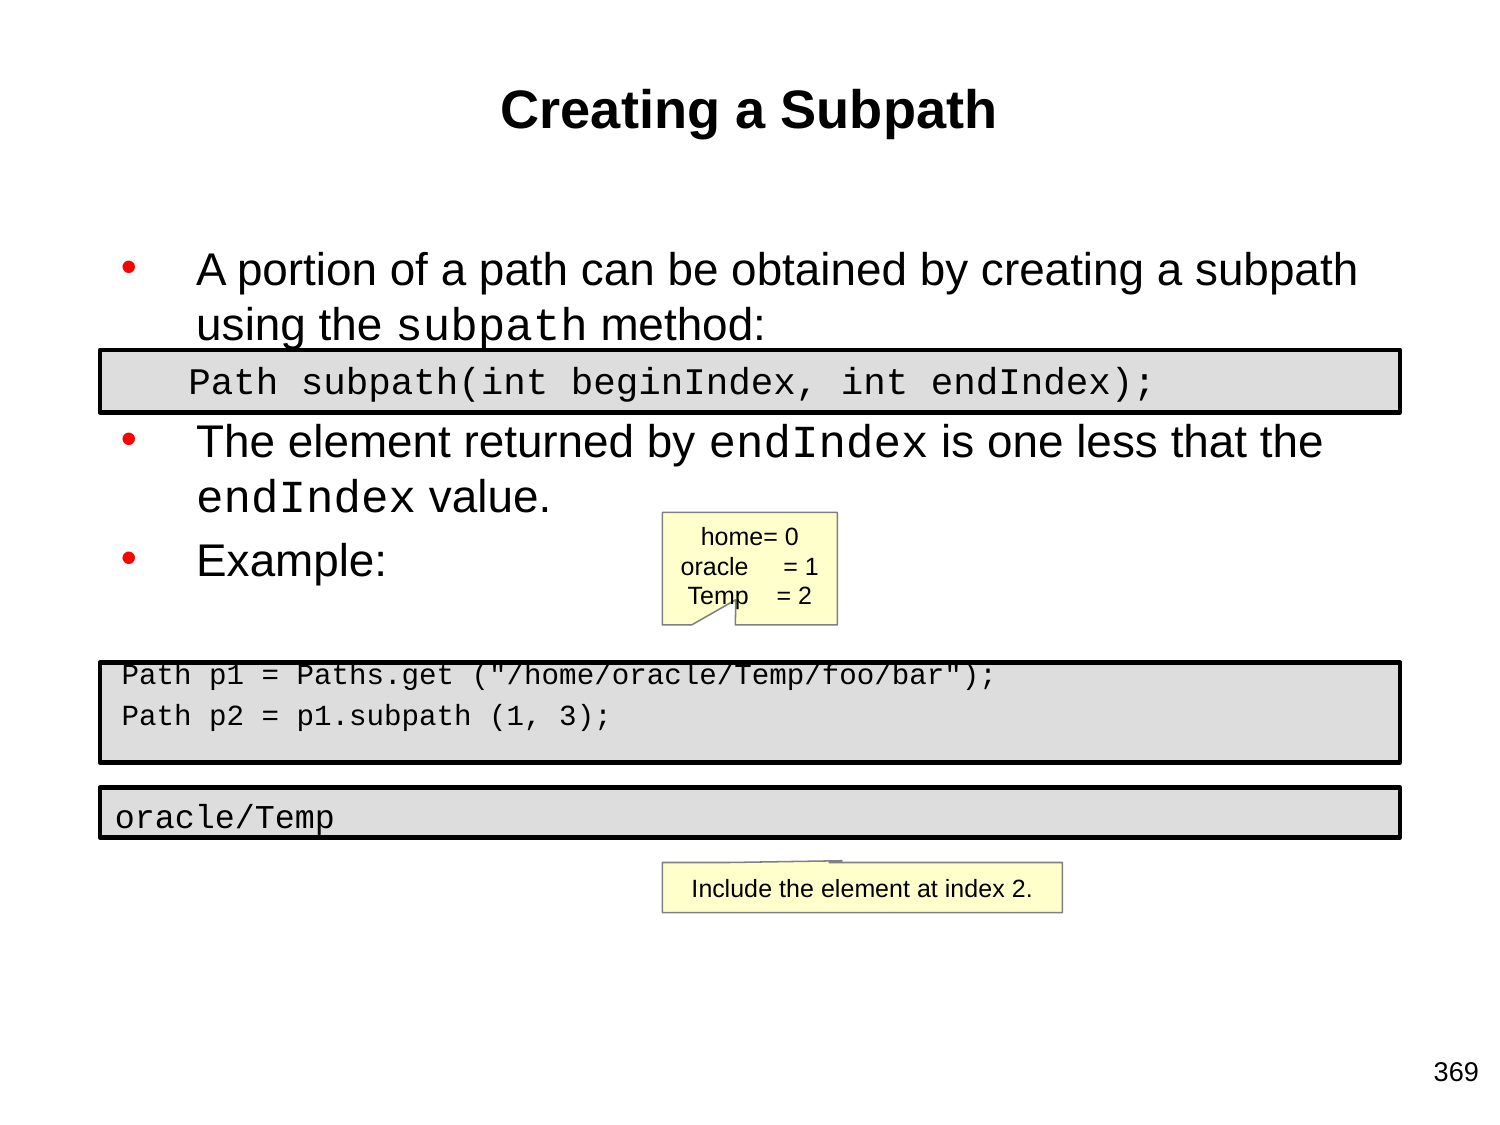

# Creating a Subpath
A portion of a path can be obtained by creating a subpath using the subpath method:
   Path subpath(int beginIndex, int endIndex);
The element returned by endIndex is one less that the endIndex value.
Example:

Path p1 = Paths.get ("/home/oracle/Temp/foo/bar");
Path p2 = p1.subpath (1, 3);

home= 0
oracle     = 1
Temp    = 2

oracle/Temp
Include the element at index 2.
369